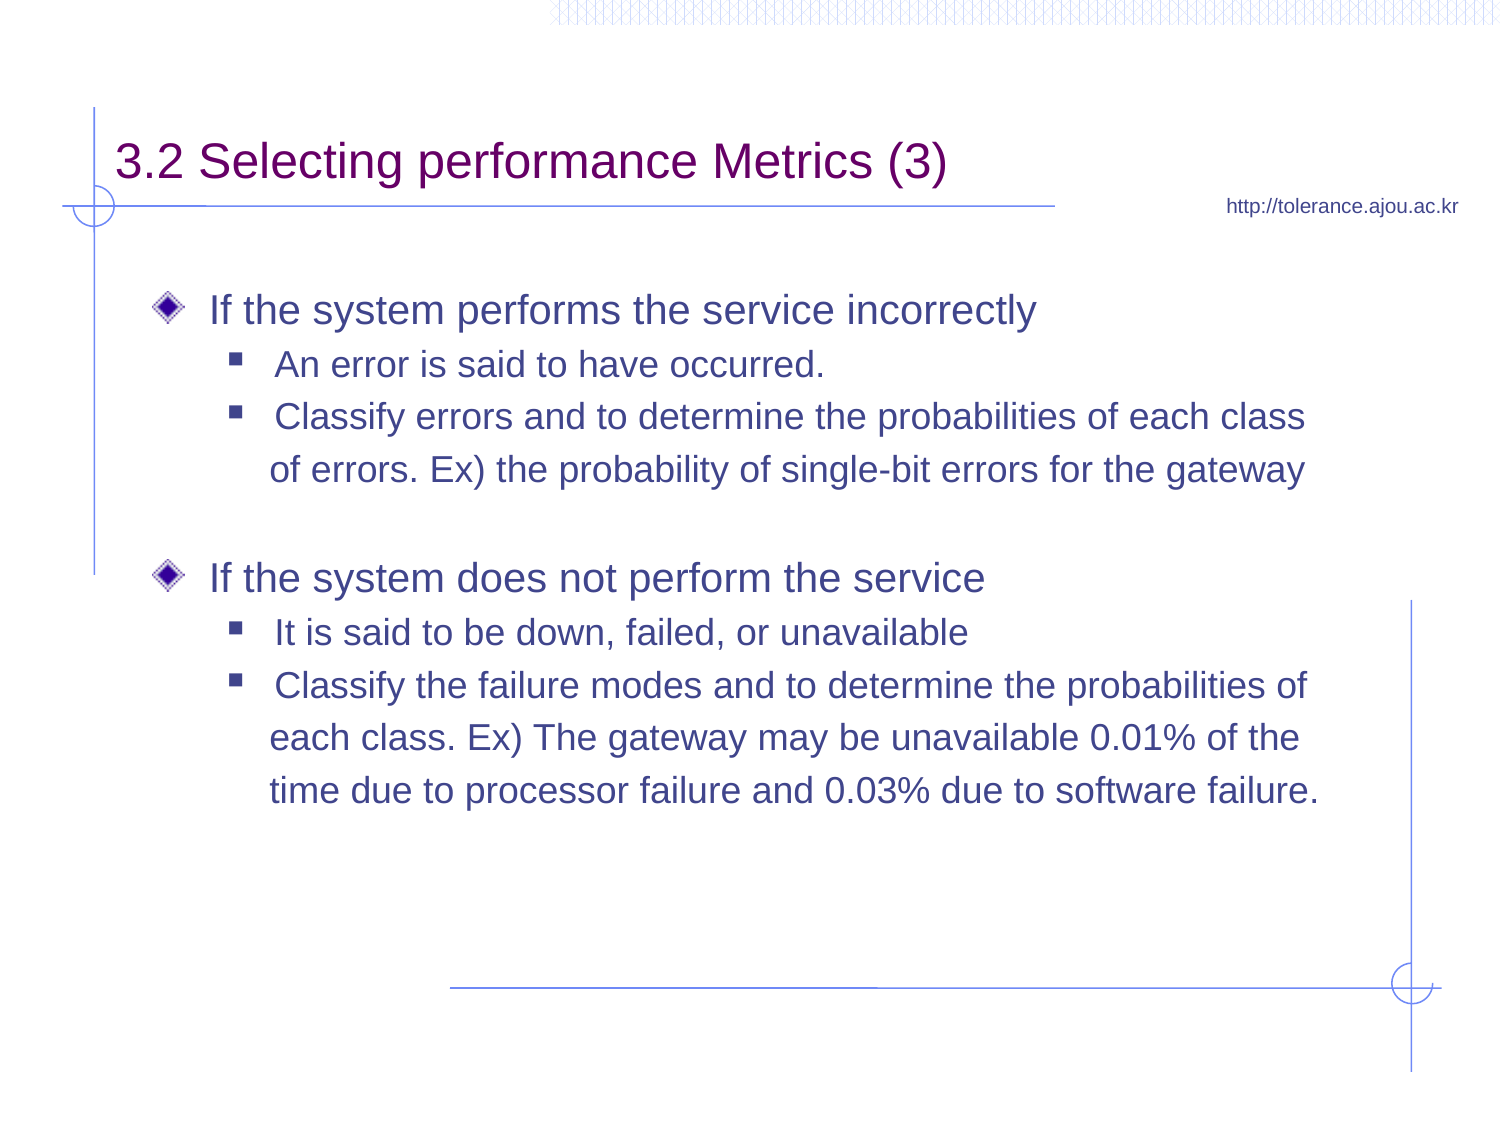

# 3.2 Selecting performance Metrics (3)
If the system performs the service incorrectly
An error is said to have occurred.
Classify errors and to determine the probabilities of each class
    of errors. Ex) the probability of single-bit errors for the gateway

If the system does not perform the service
It is said to be down, failed, or unavailable
Classify the failure modes and to determine the probabilities of
    each class. Ex) The gateway may be unavailable 0.01% of the
    time due to processor failure and 0.03% due to software failure.